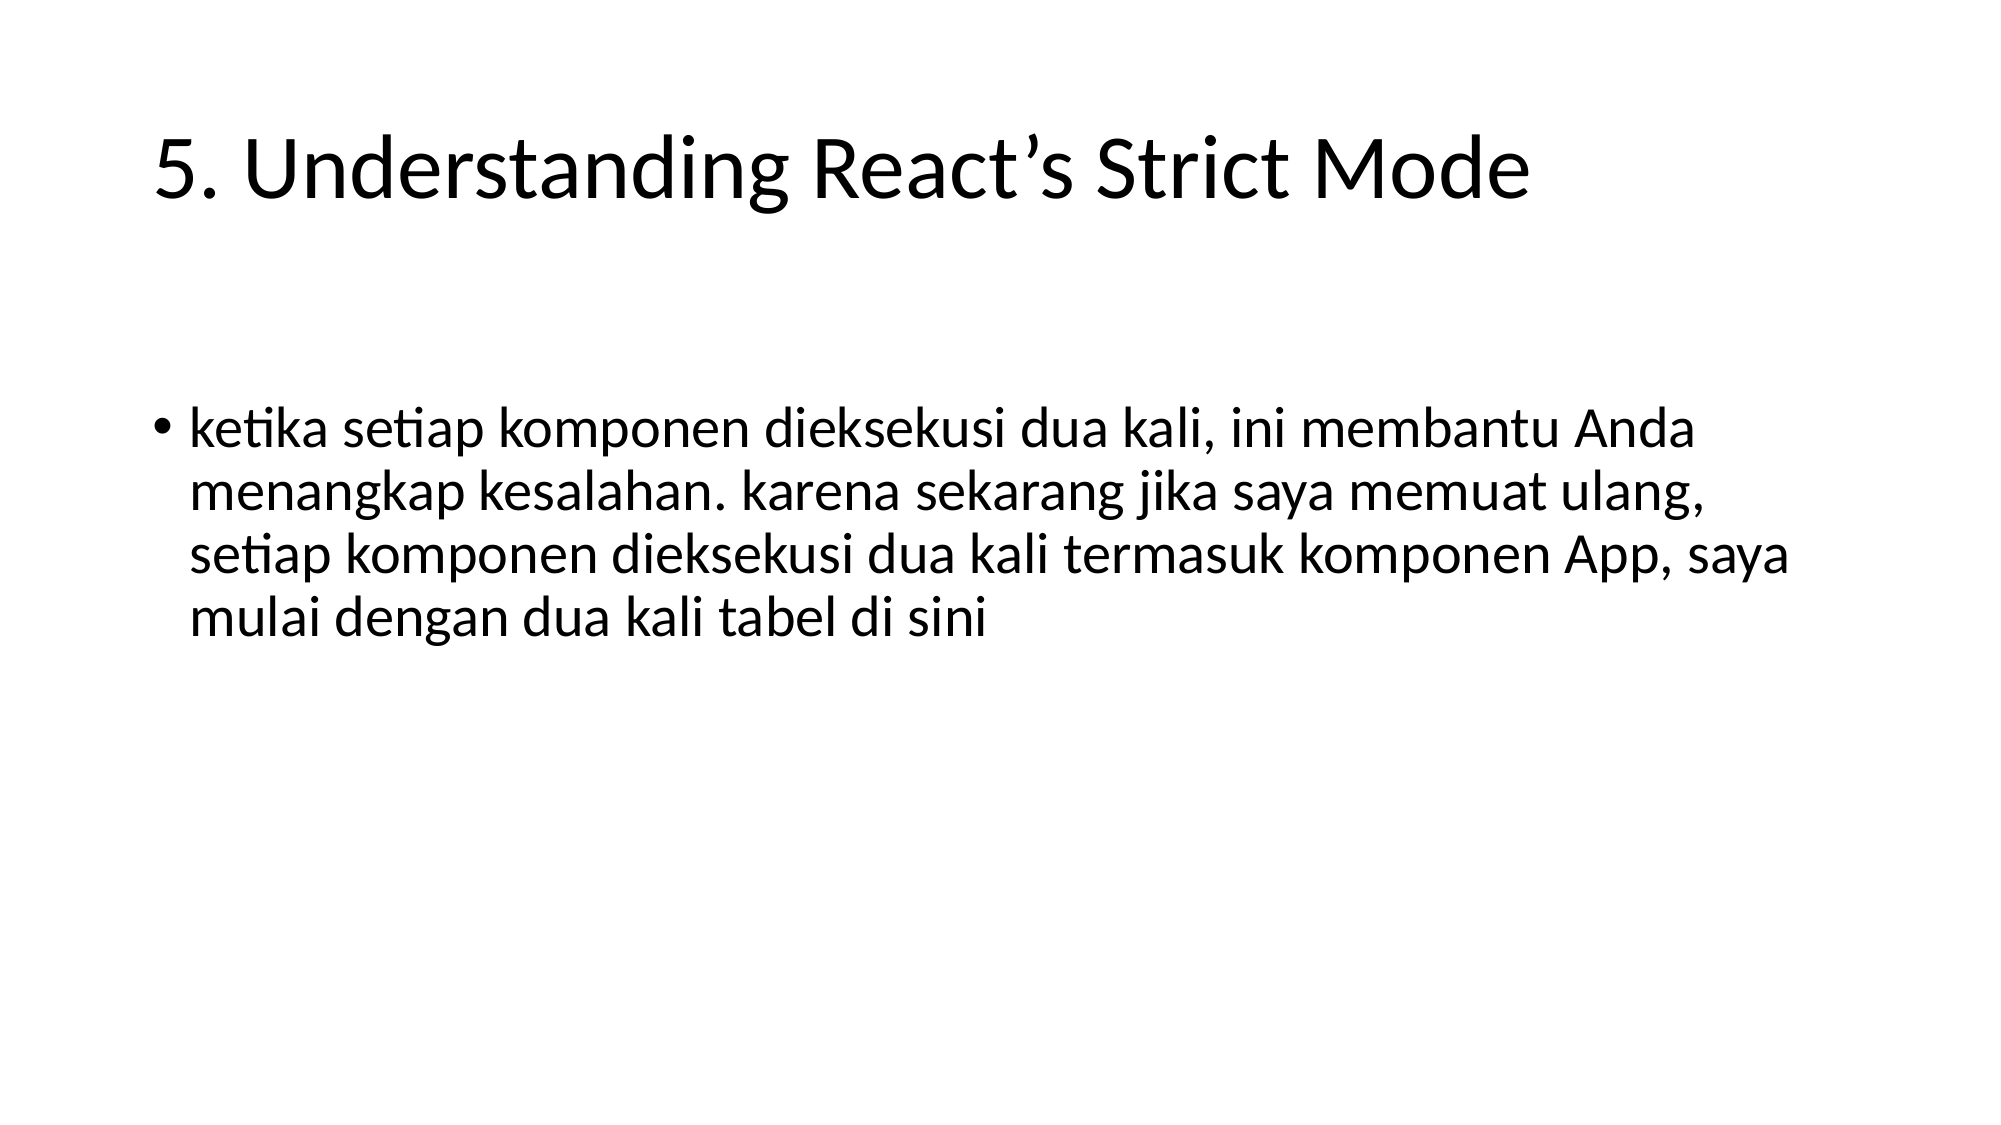

# 5. Understanding React’s Strict Mode

ketika setiap komponen dieksekusi dua kali, ini membantu Anda menangkap kesalahan. karena sekarang jika saya memuat ulang,   setiap komponen dieksekusi dua kali termasuk komponen App, saya mulai dengan dua kali tabel di sini